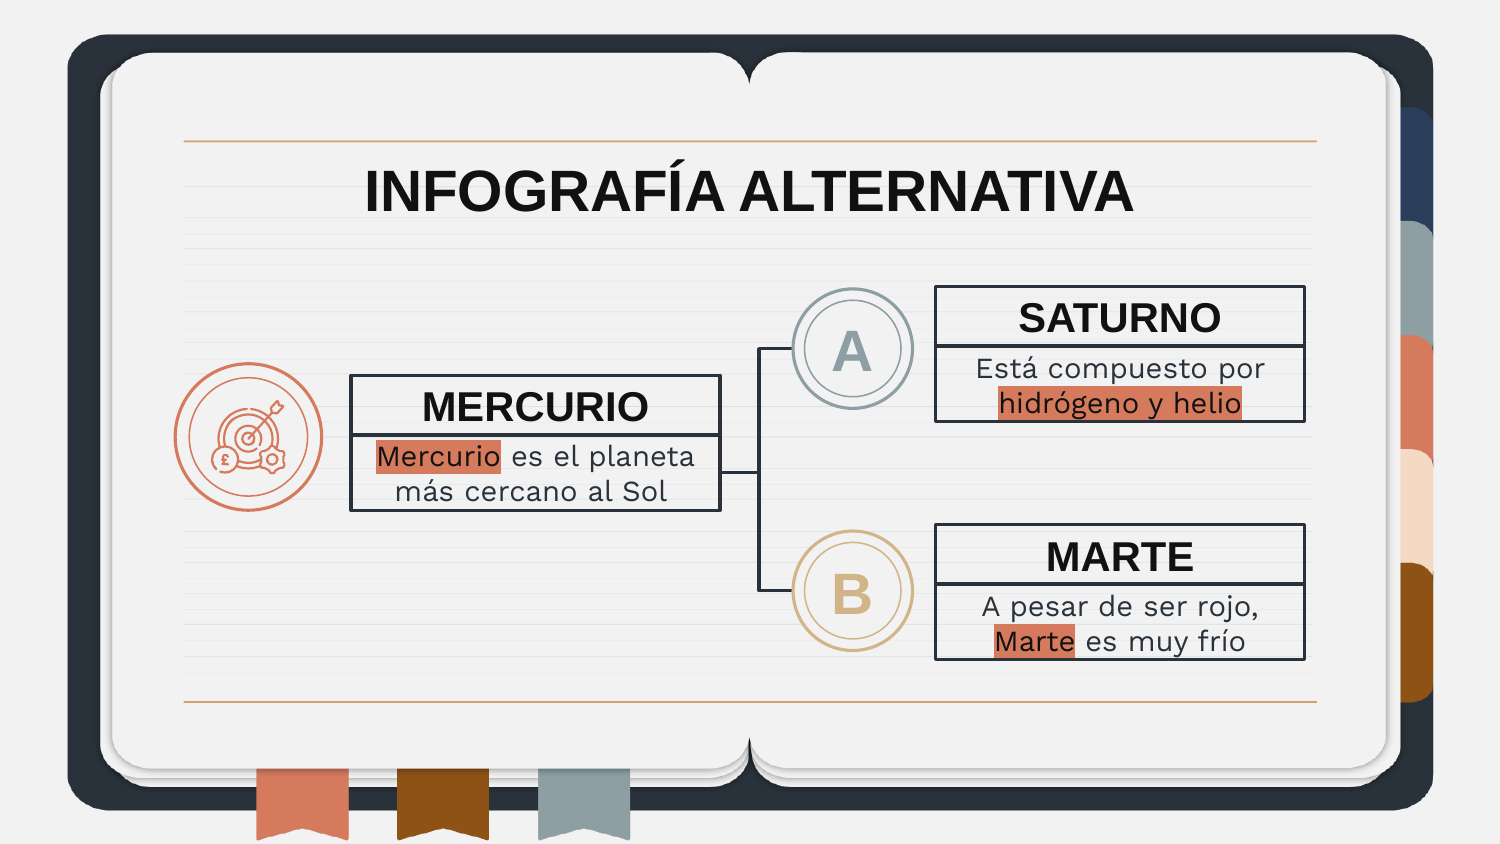

# INFOGRAFÍA ALTERNATIVA
SATURNO

A
Está compuesto por hidrógeno y helio

MERCURIO

Mercurio es el planeta más cercano al Sol
MARTE

B
A pesar de ser rojo, Marte es muy frío